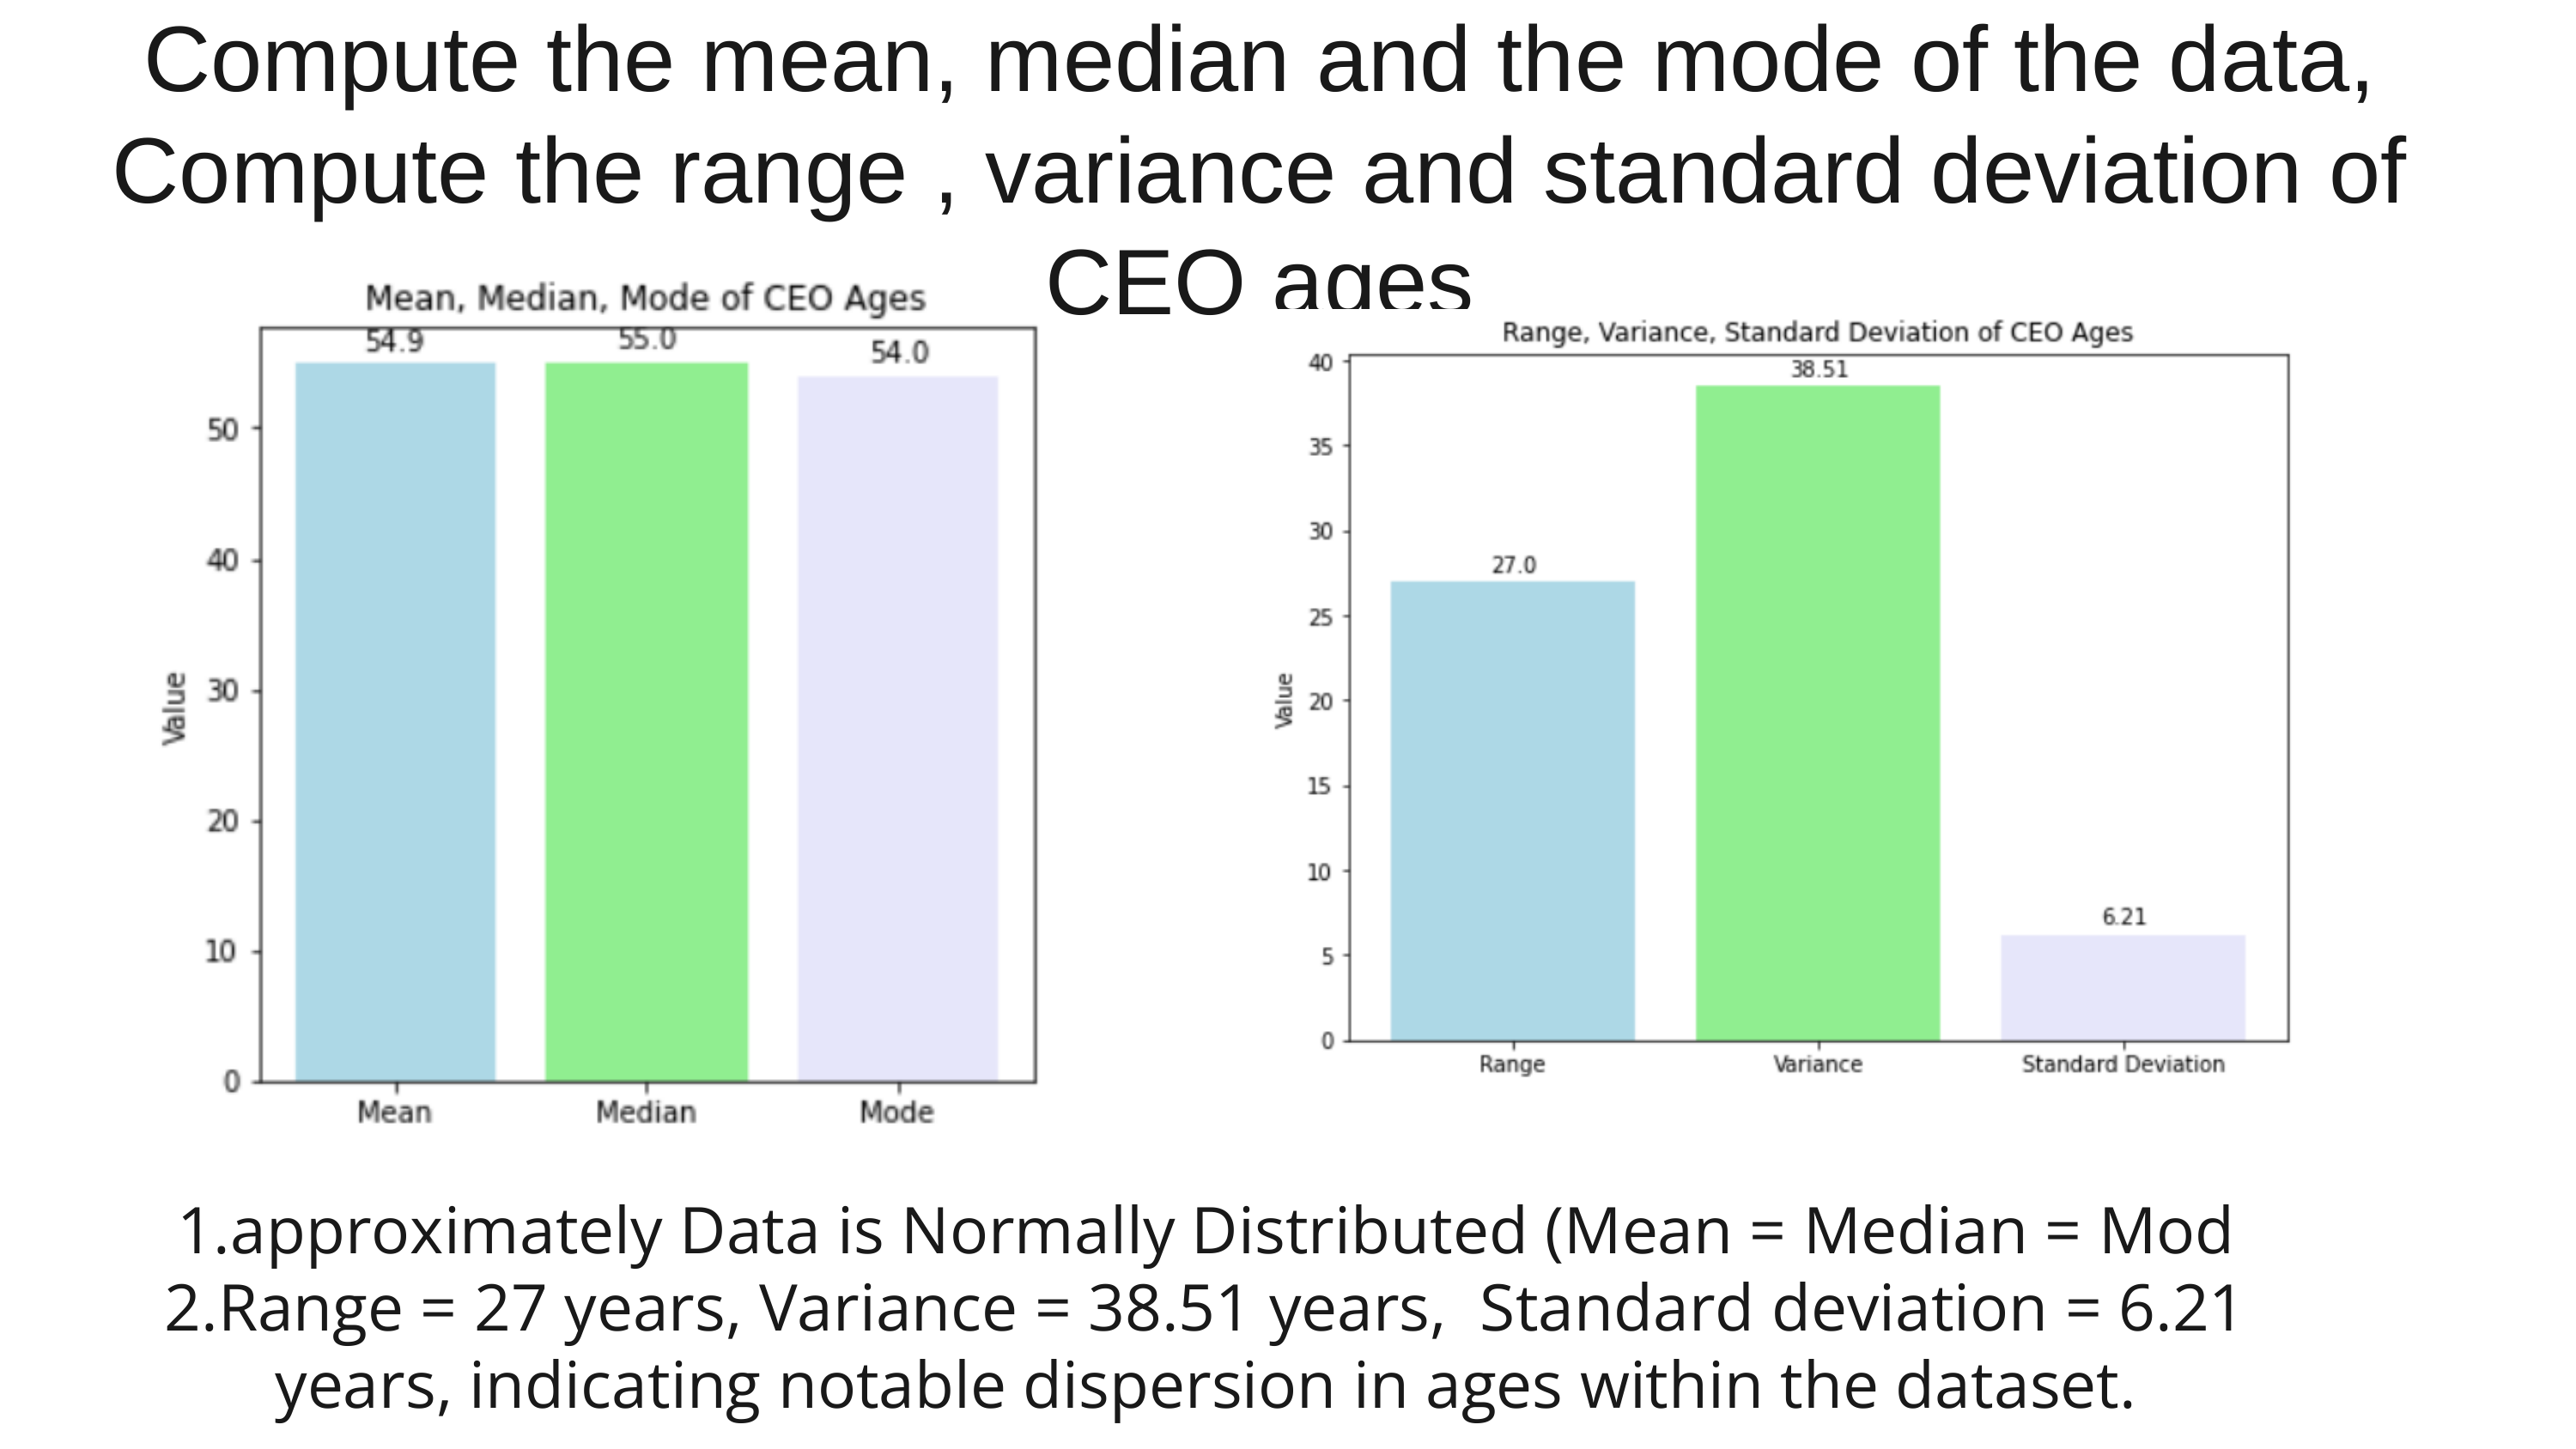

Compute the mean, median and the mode of the data, Compute the range , variance and standard deviation of CEO ages

1.approximately Data is Normally Distributed (Mean = Median = Mod
2.Range = 27 years, Variance = 38.51 years,  Standard deviation = 6.21 years, indicating notable dispersion in ages within the dataset.